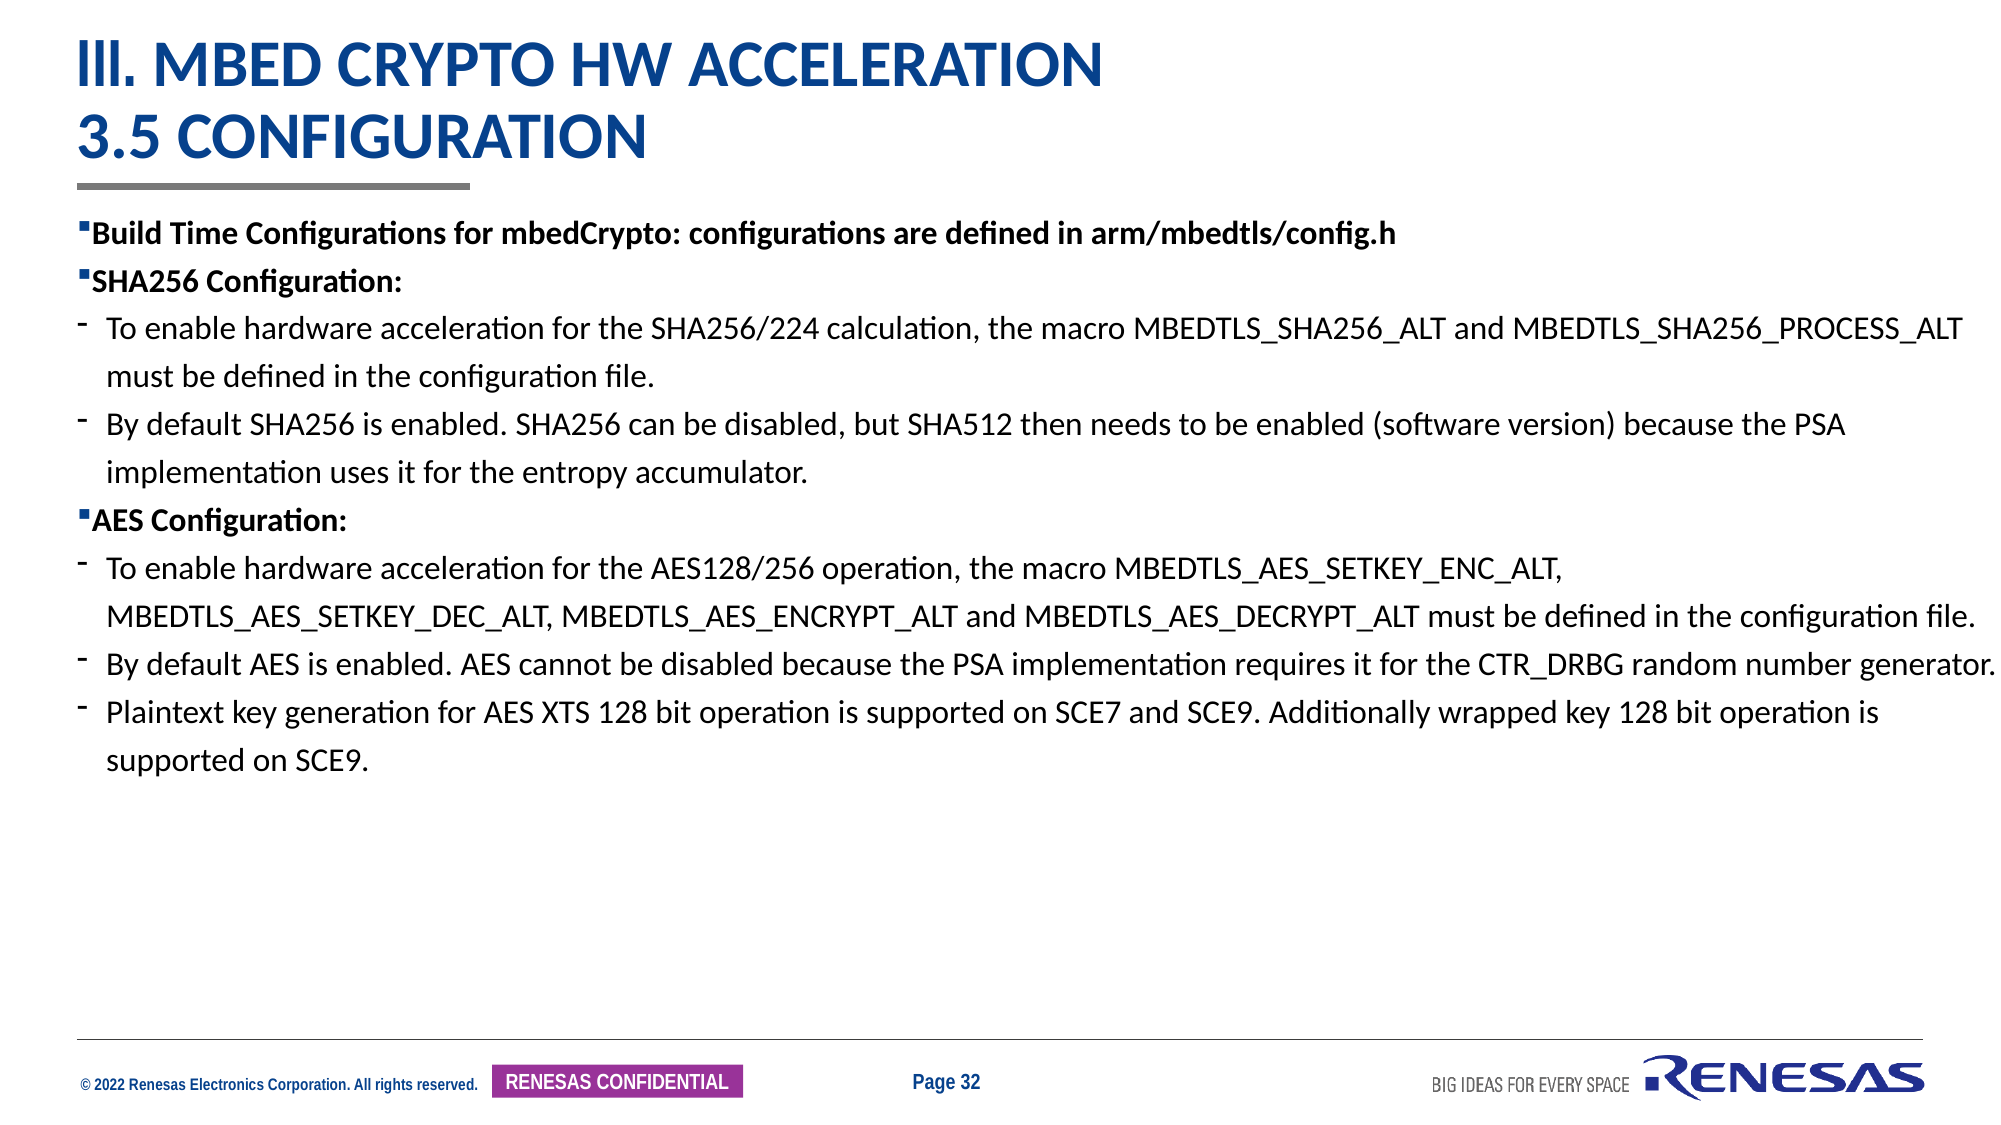

# iii. Mbed Crypto HW Acceleration 3.5 configuration
Build Time Configurations for mbedCrypto: configurations are defined in arm/mbedtls/config.h
SHA256 Configuration:
To enable hardware acceleration for the SHA256/224 calculation, the macro MBEDTLS_SHA256_ALT and MBEDTLS_SHA256_PROCESS_ALT must be defined in the configuration file.
By default SHA256 is enabled. SHA256 can be disabled, but SHA512 then needs to be enabled (software version) because the PSA implementation uses it for the entropy accumulator.
AES Configuration:
To enable hardware acceleration for the AES128/256 operation, the macro MBEDTLS_AES_SETKEY_ENC_ALT, MBEDTLS_AES_SETKEY_DEC_ALT, MBEDTLS_AES_ENCRYPT_ALT and MBEDTLS_AES_DECRYPT_ALT must be defined in the configuration file.
By default AES is enabled. AES cannot be disabled because the PSA implementation requires it for the CTR_DRBG random number generator.
Plaintext key generation for AES XTS 128 bit operation is supported on SCE7 and SCE9. Additionally wrapped key 128 bit operation is supported on SCE9.